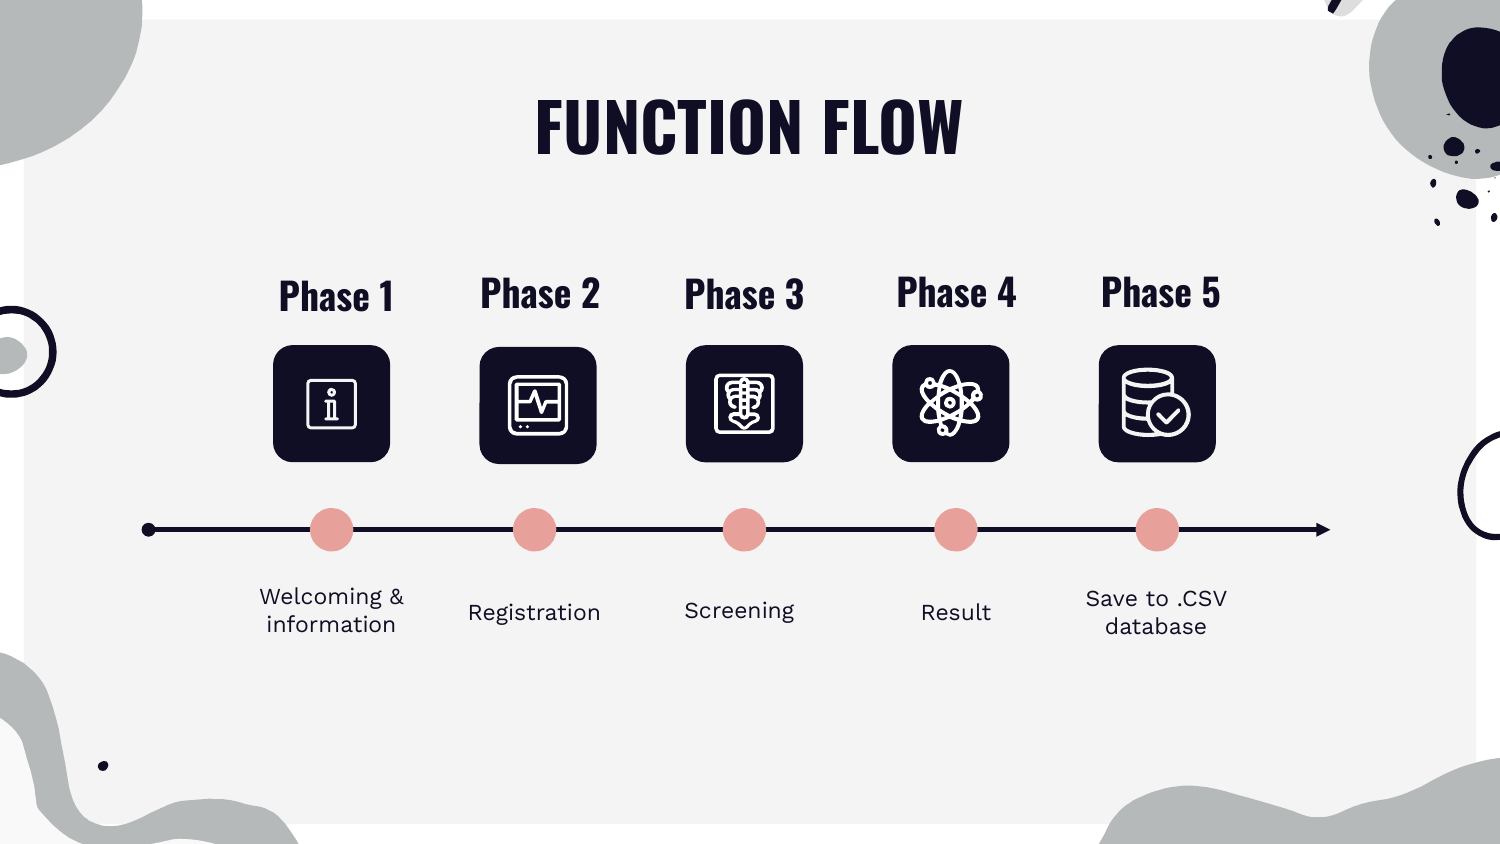

# FUNCTION FLOW
Phase 4
Phase 5
Phase 2
Phase 3
Phase 1

Welcoming &
information
Screening
Registration
Save to .CSV database
Result